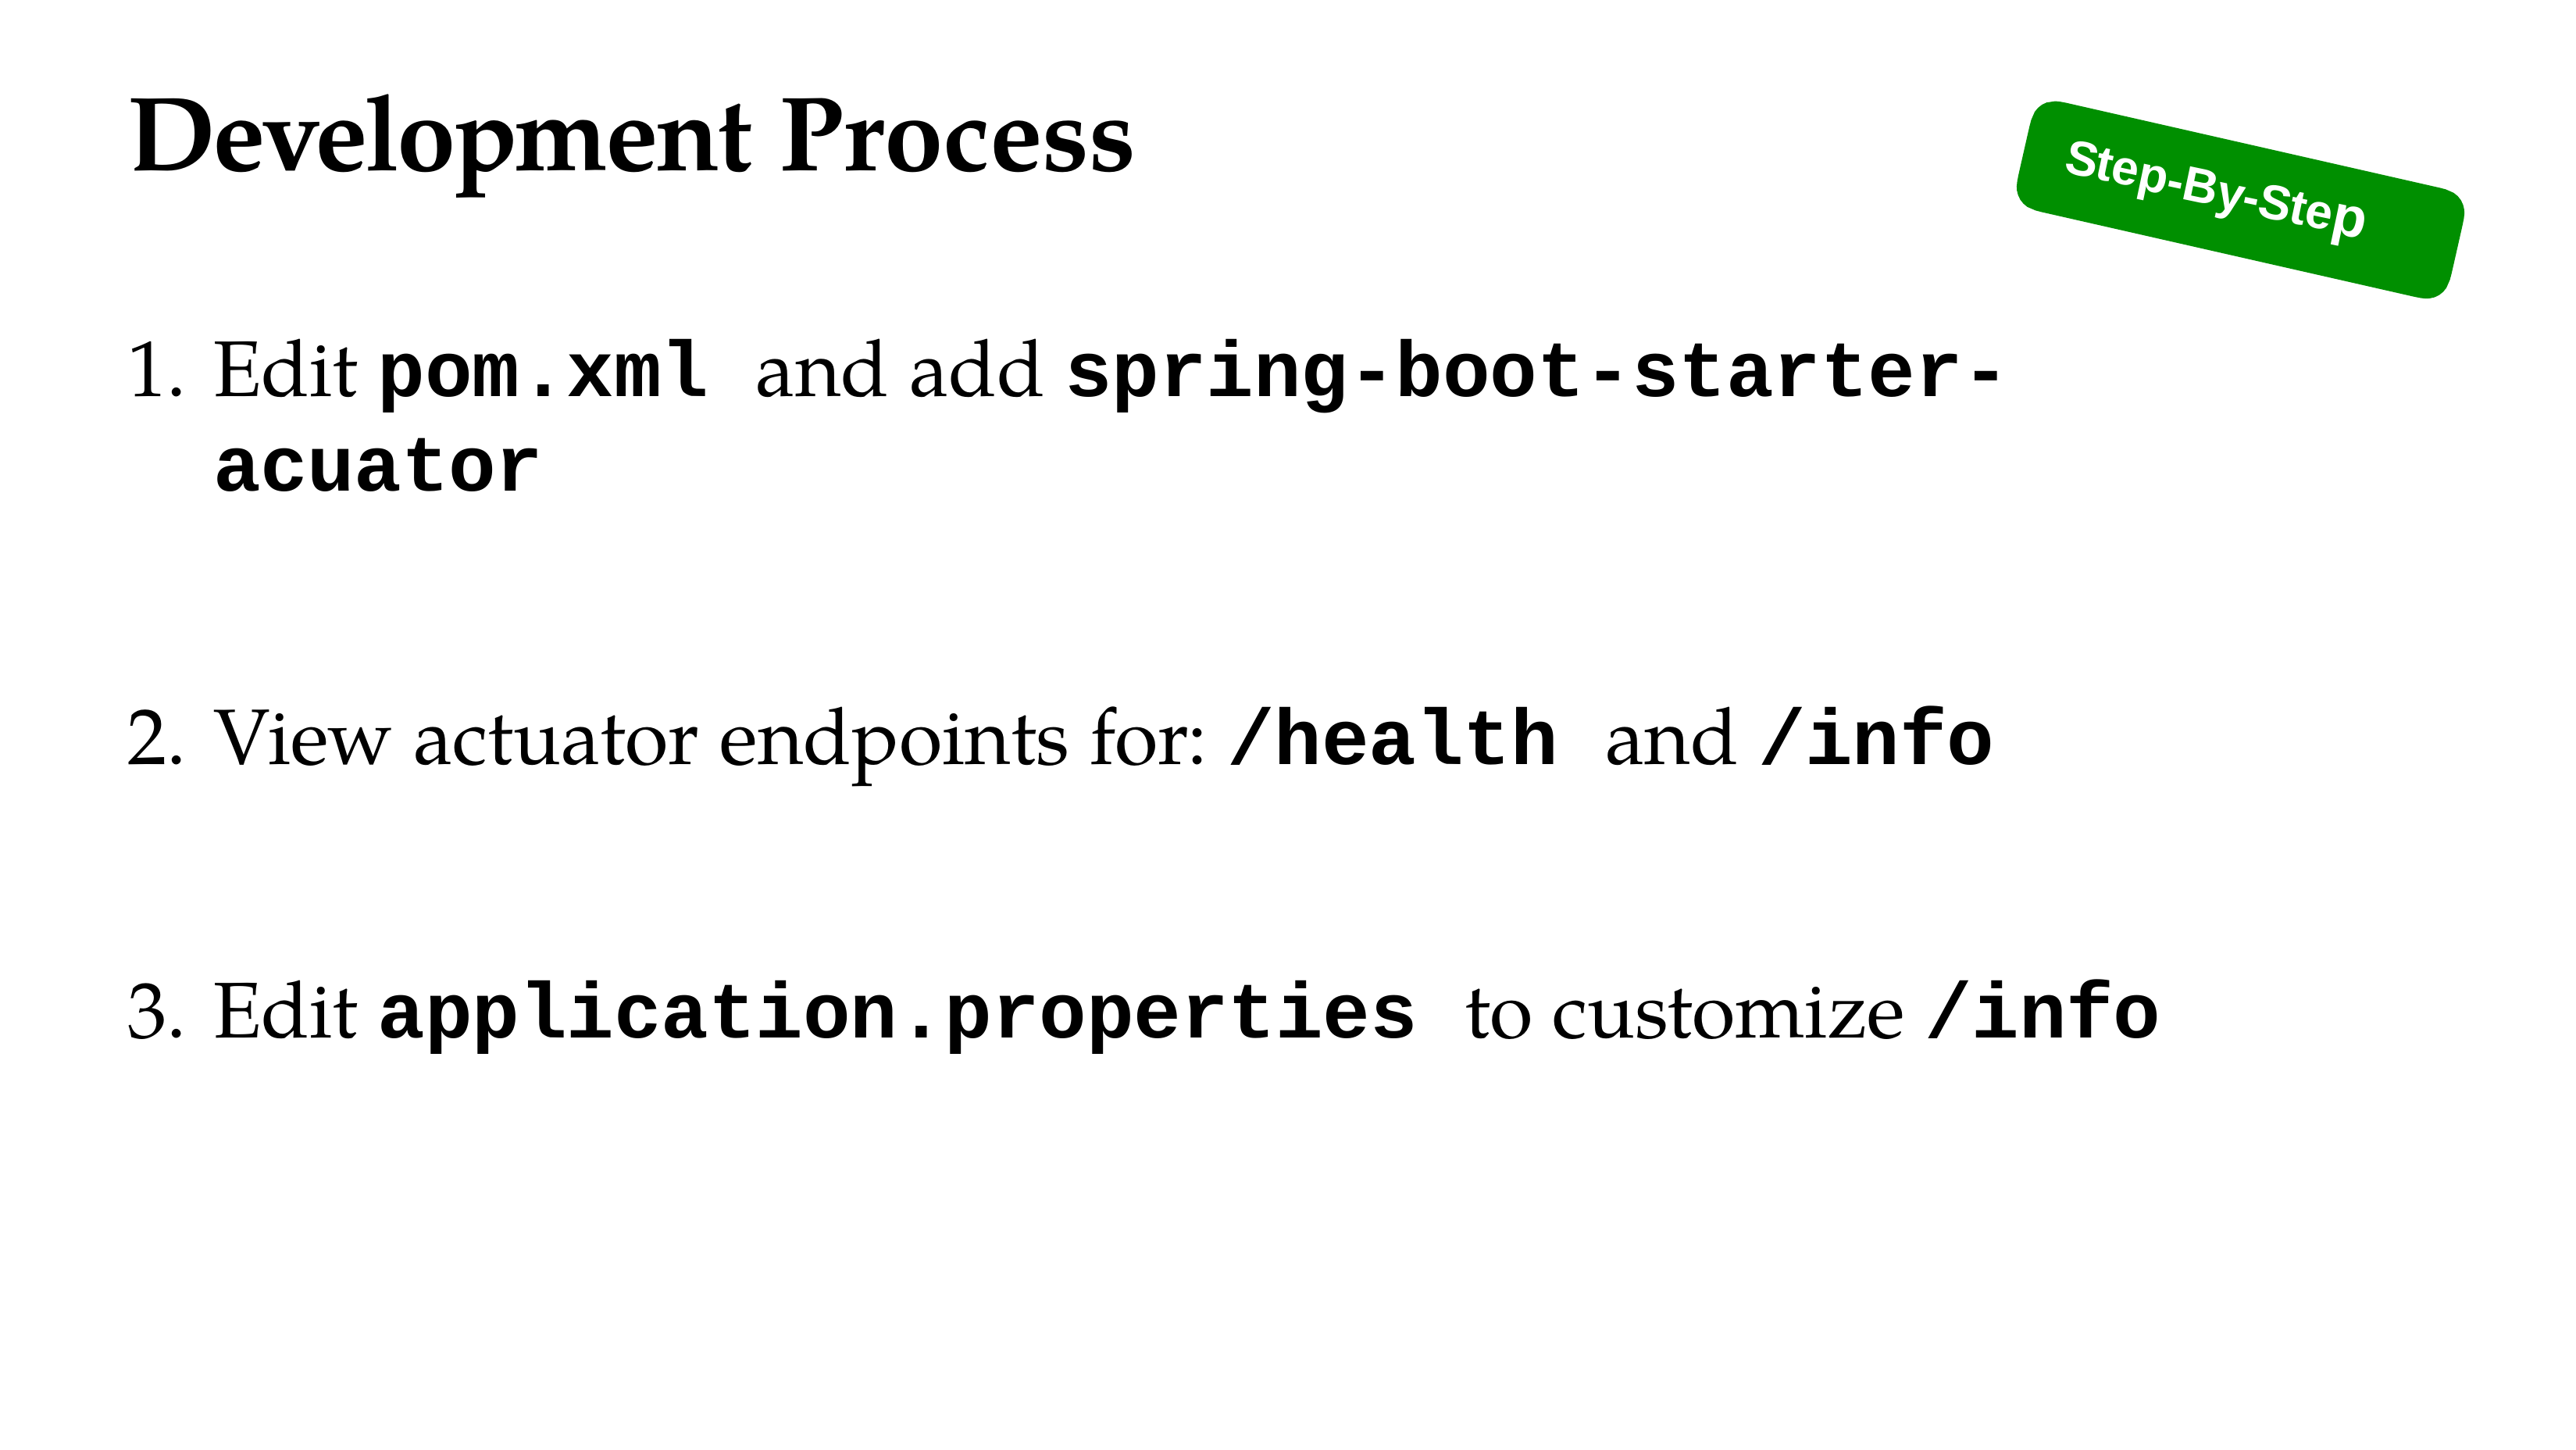

# Development Process

Step-By-Step
Edit pom.xml and add spring-boot-starter-acuator

View actuator endpoints for: /health and /info

Edit application.properties to customize /info